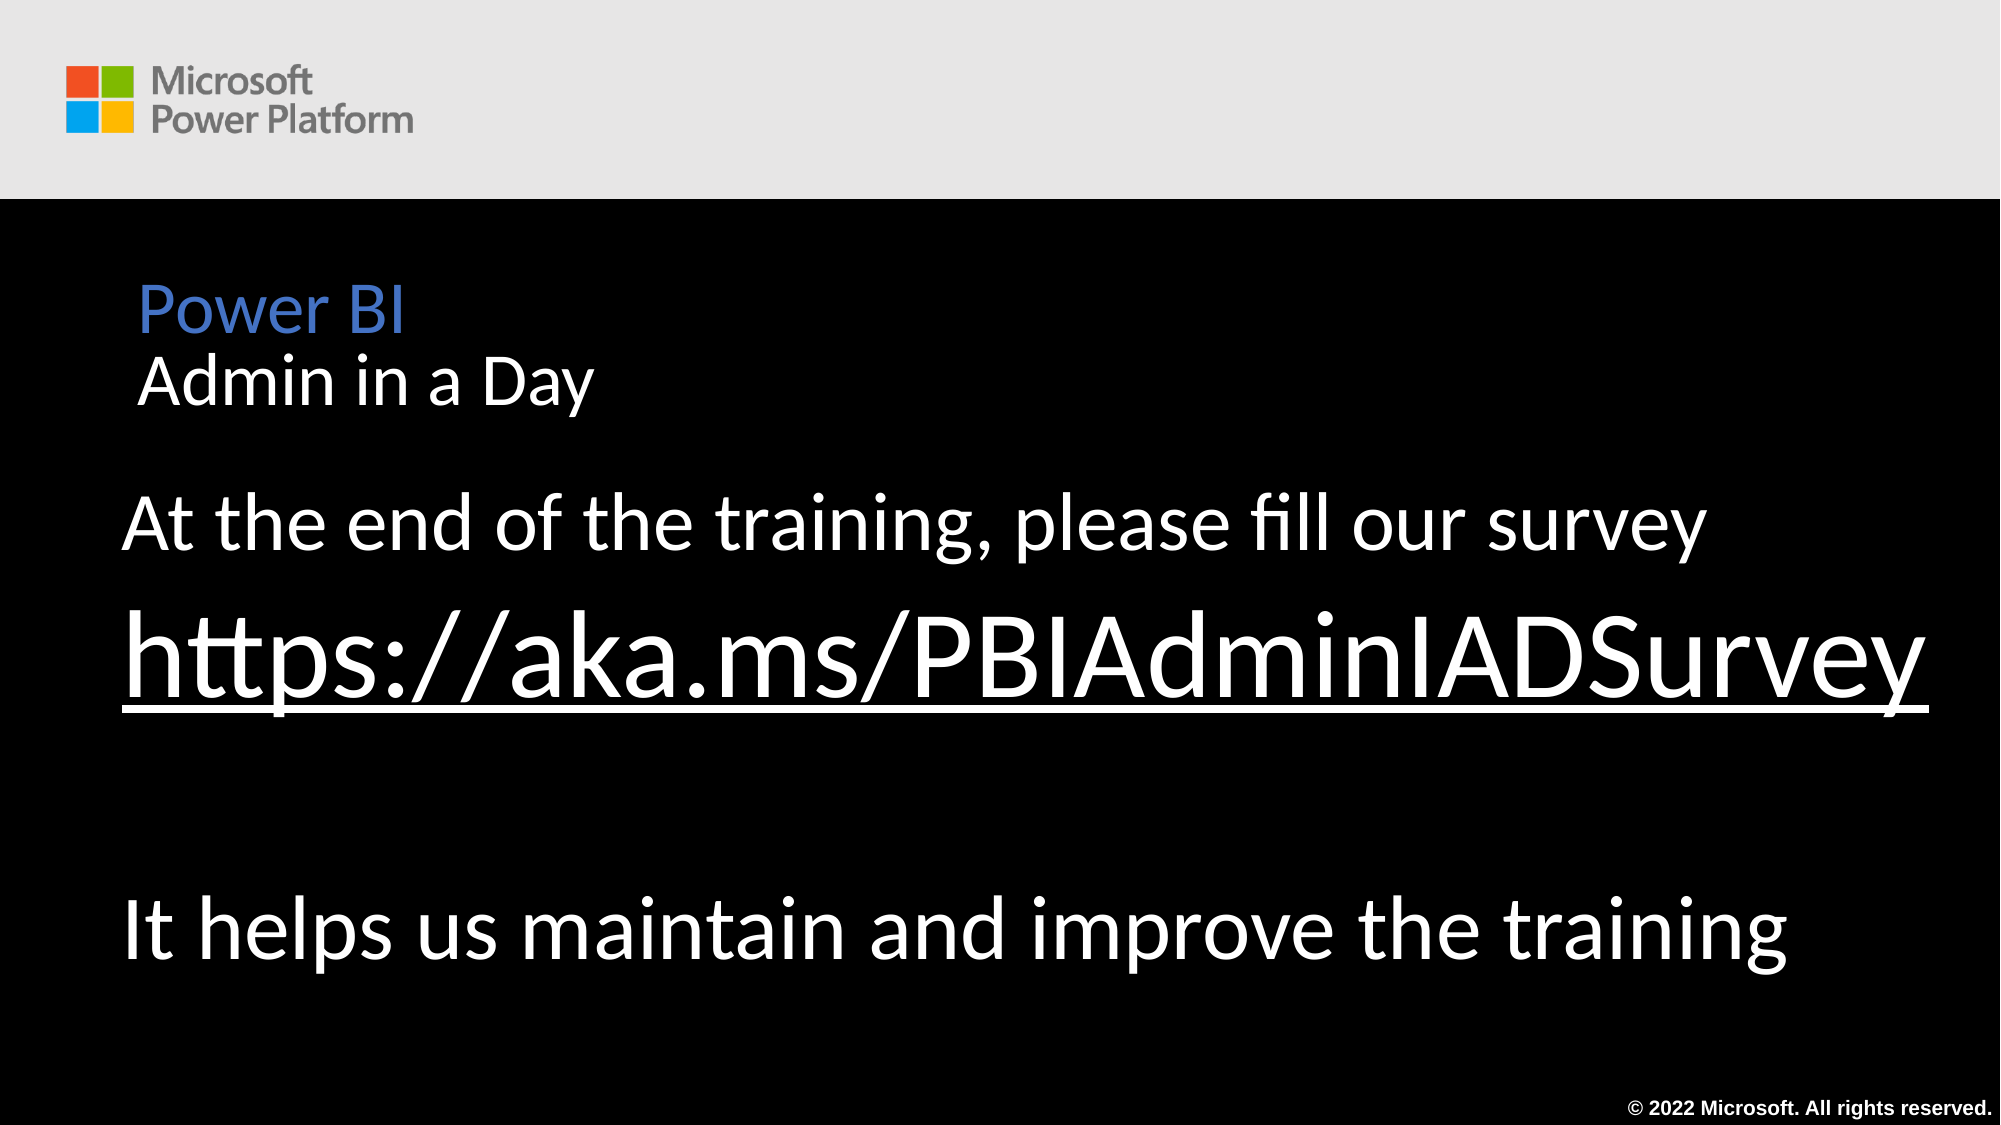

# Power BI Admin in a Day
At the end of the training, please fill our survey
https://aka.ms/PBIAdminIADSurvey
It helps us maintain and improve the training
© 2022 Microsoft. All rights reserved.